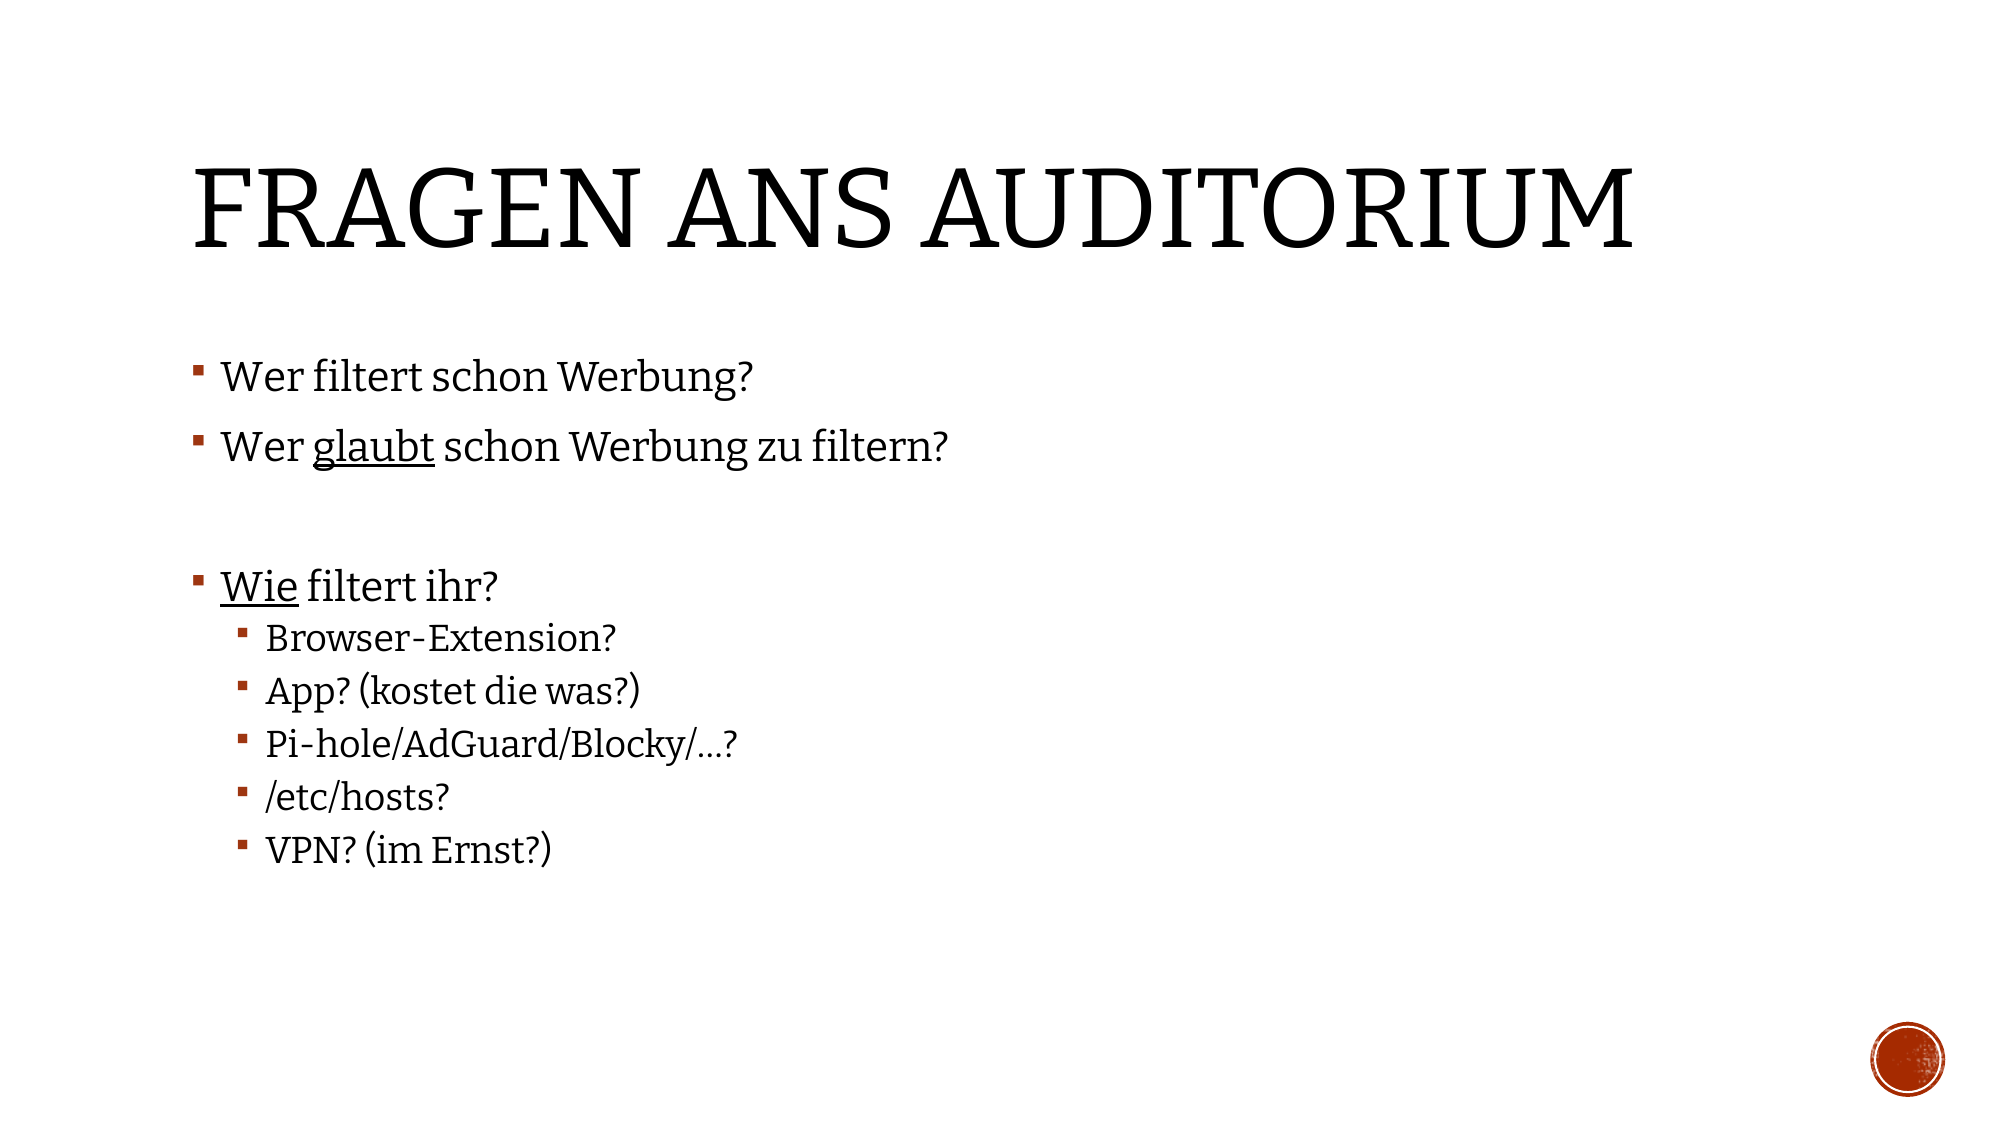

# Fragen ans auditorium
Wer filtert schon Werbung?
Wer glaubt schon Werbung zu filtern?

Wie filtert ihr?
Browser-Extension?
App? (kostet die was?)
Pi-hole/AdGuard/Blocky/…?
/etc/hosts?
VPN? (im Ernst?)